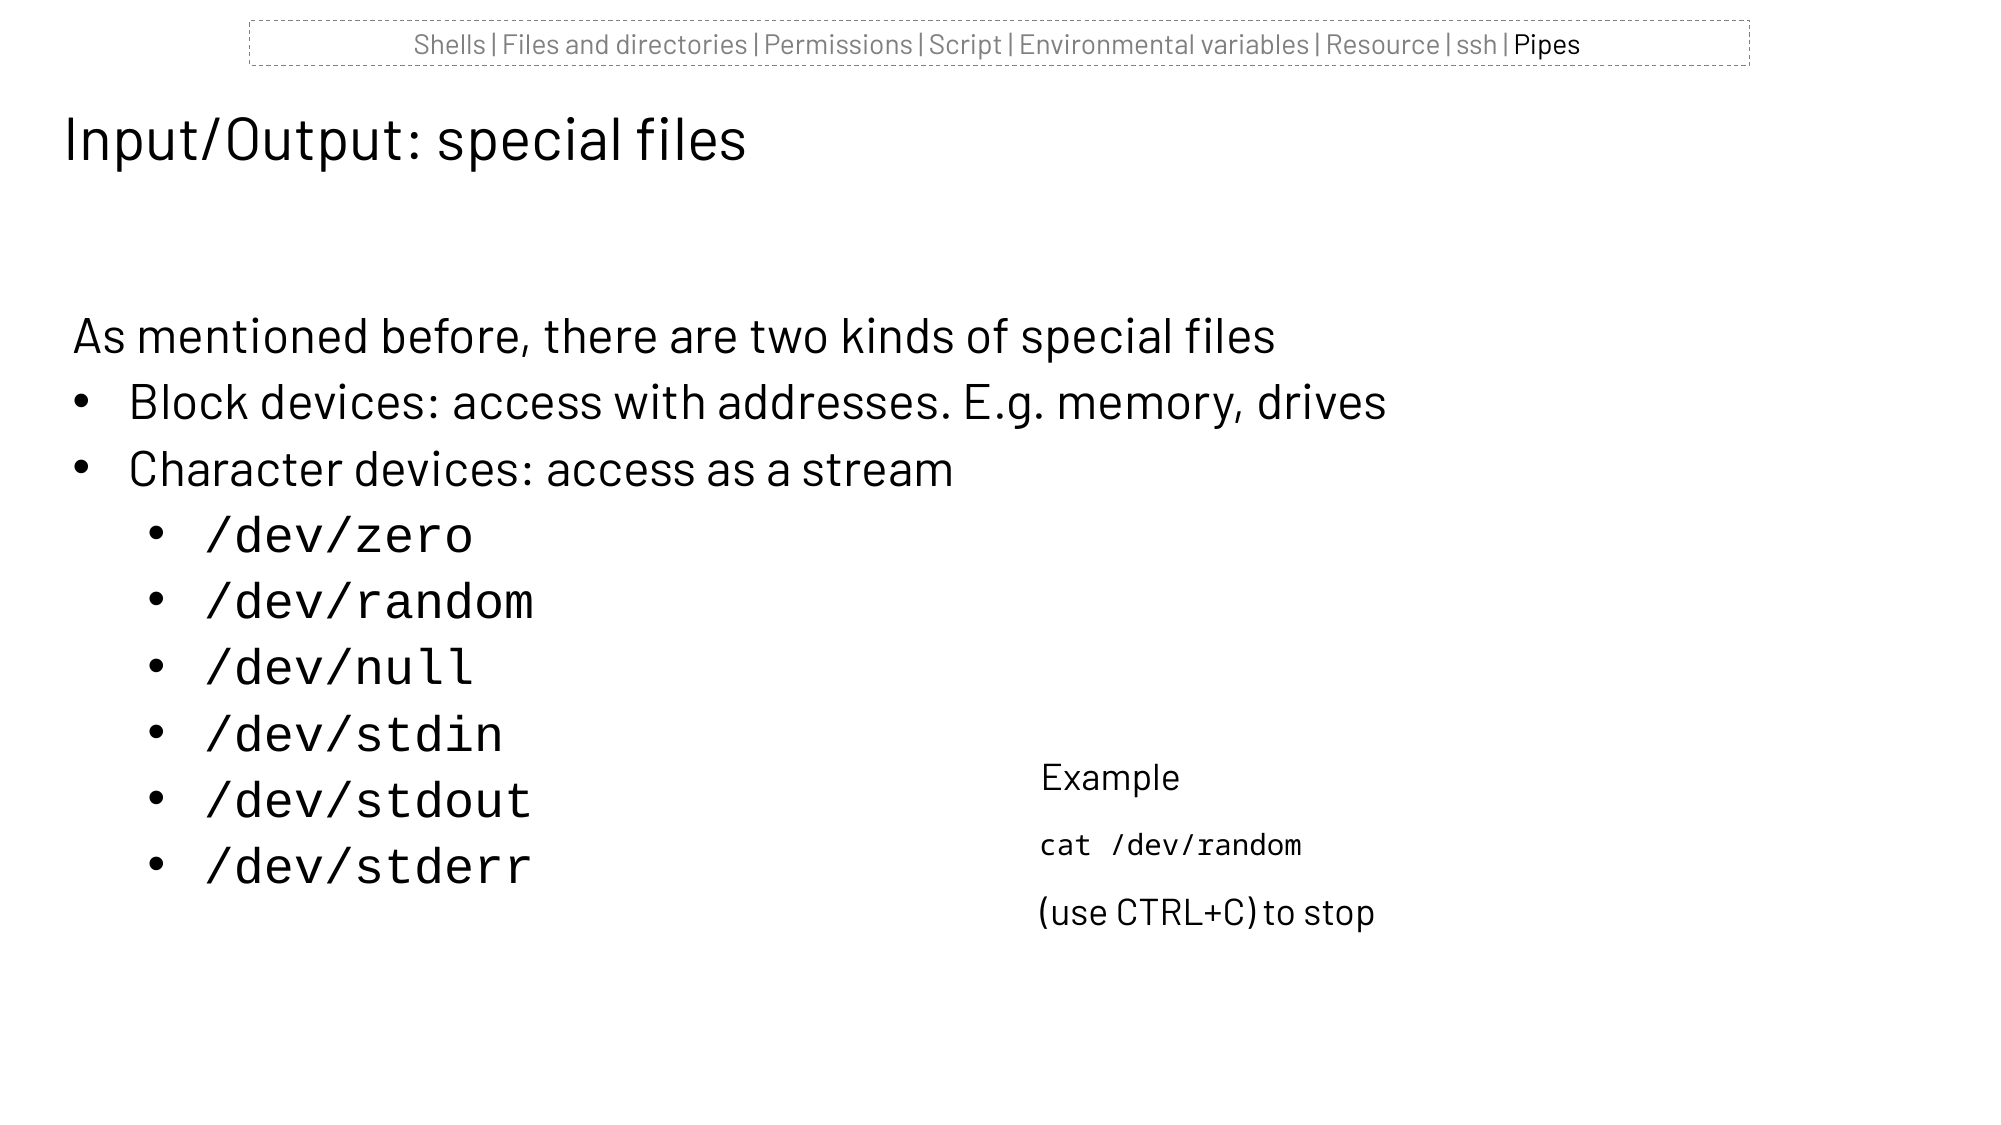

Shells | Files and directories | Permissions | Script | Environmental variables | Resource | ssh | Pipes
# Input/Output: special files
As mentioned before, there are two kinds of special files
Block devices: access with addresses. E.g. memory, drives
Character devices: access as a stream
/dev/zero
/dev/random
/dev/null
/dev/stdin
/dev/stdout
/dev/stderr

Example

(use CTRL+C) to stop
cat /dev/random